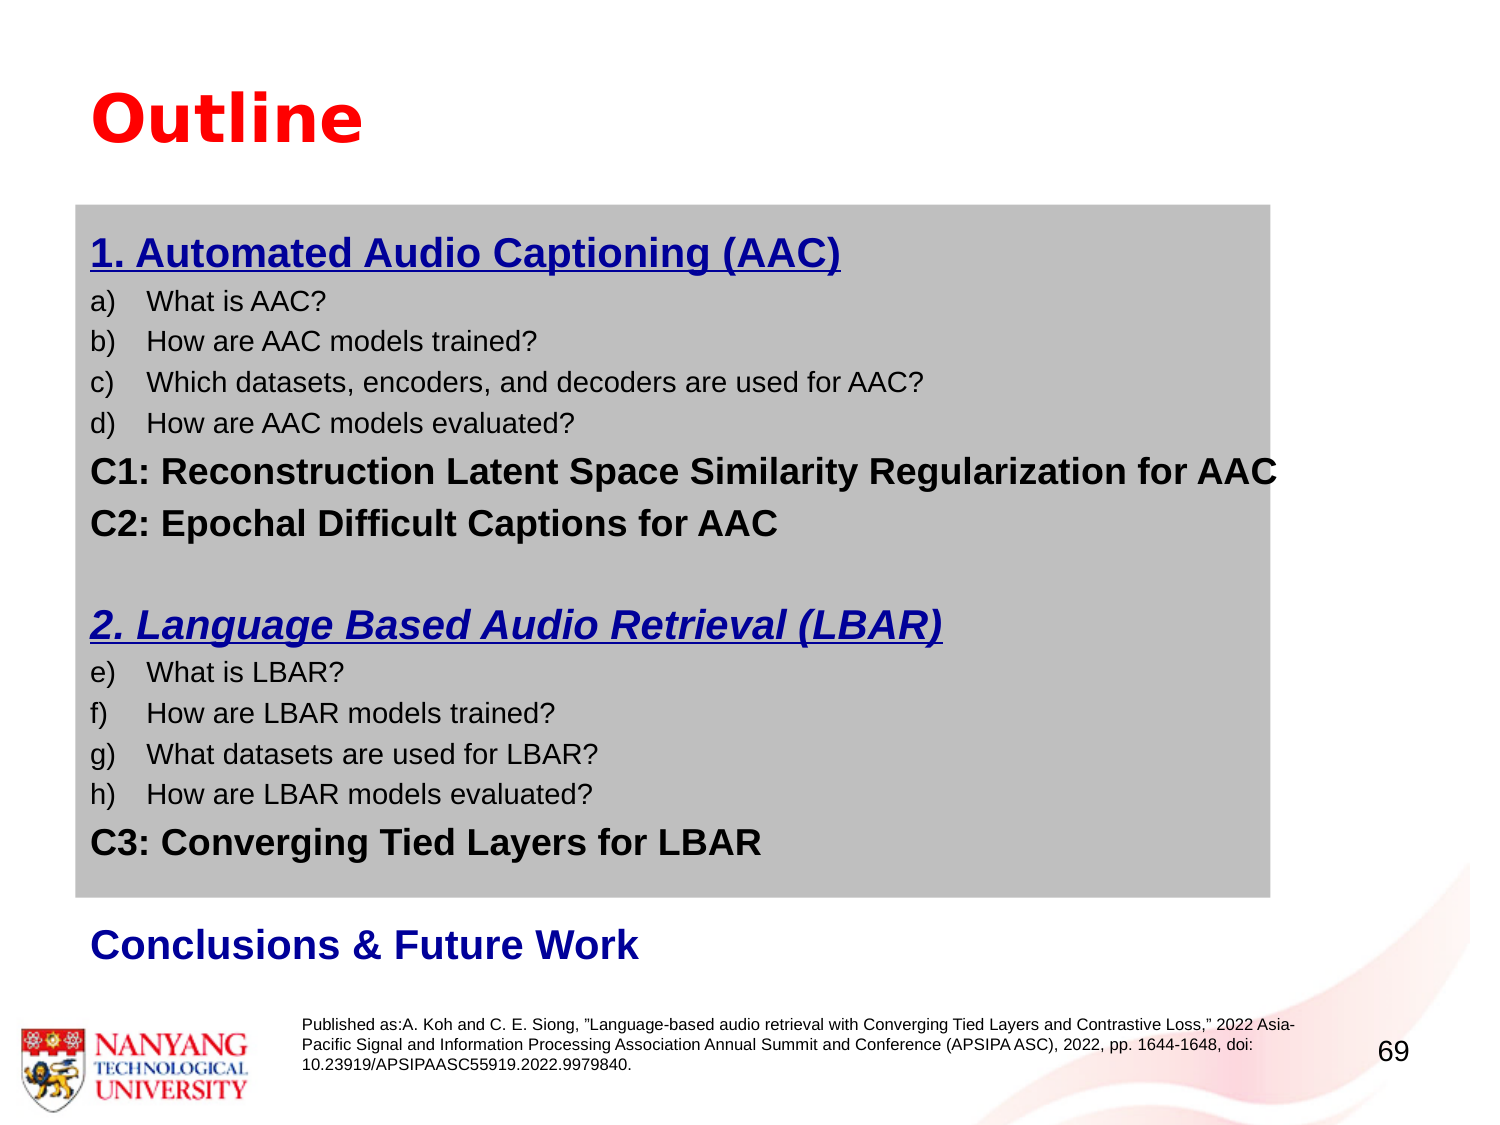

# Outline

1. Automated Audio Captioning (AAC)
What is AAC?
How are AAC models trained?
Which datasets, encoders, and decoders are used for AAC?
How are AAC models evaluated?
C1: Reconstruction Latent Space Similarity Regularization for AAC
C2: Epochal Difficult Captions for AAC
2. Language Based Audio Retrieval (LBAR)
What is LBAR?
How are LBAR models trained?
What datasets are used for LBAR?
How are LBAR models evaluated?
C3: Converging Tied Layers for LBAR

Conclusions & Future Work

Published as:A. Koh and C. E. Siong, ”Language-based audio retrieval with Converging Tied Layers and Contrastive Loss,” 2022 Asia-Pacific Signal and Information Processing Association Annual Summit and Conference (APSIPA ASC), 2022, pp. 1644-1648, doi: 10.23919/APSIPAASC55919.2022.9979840.
69